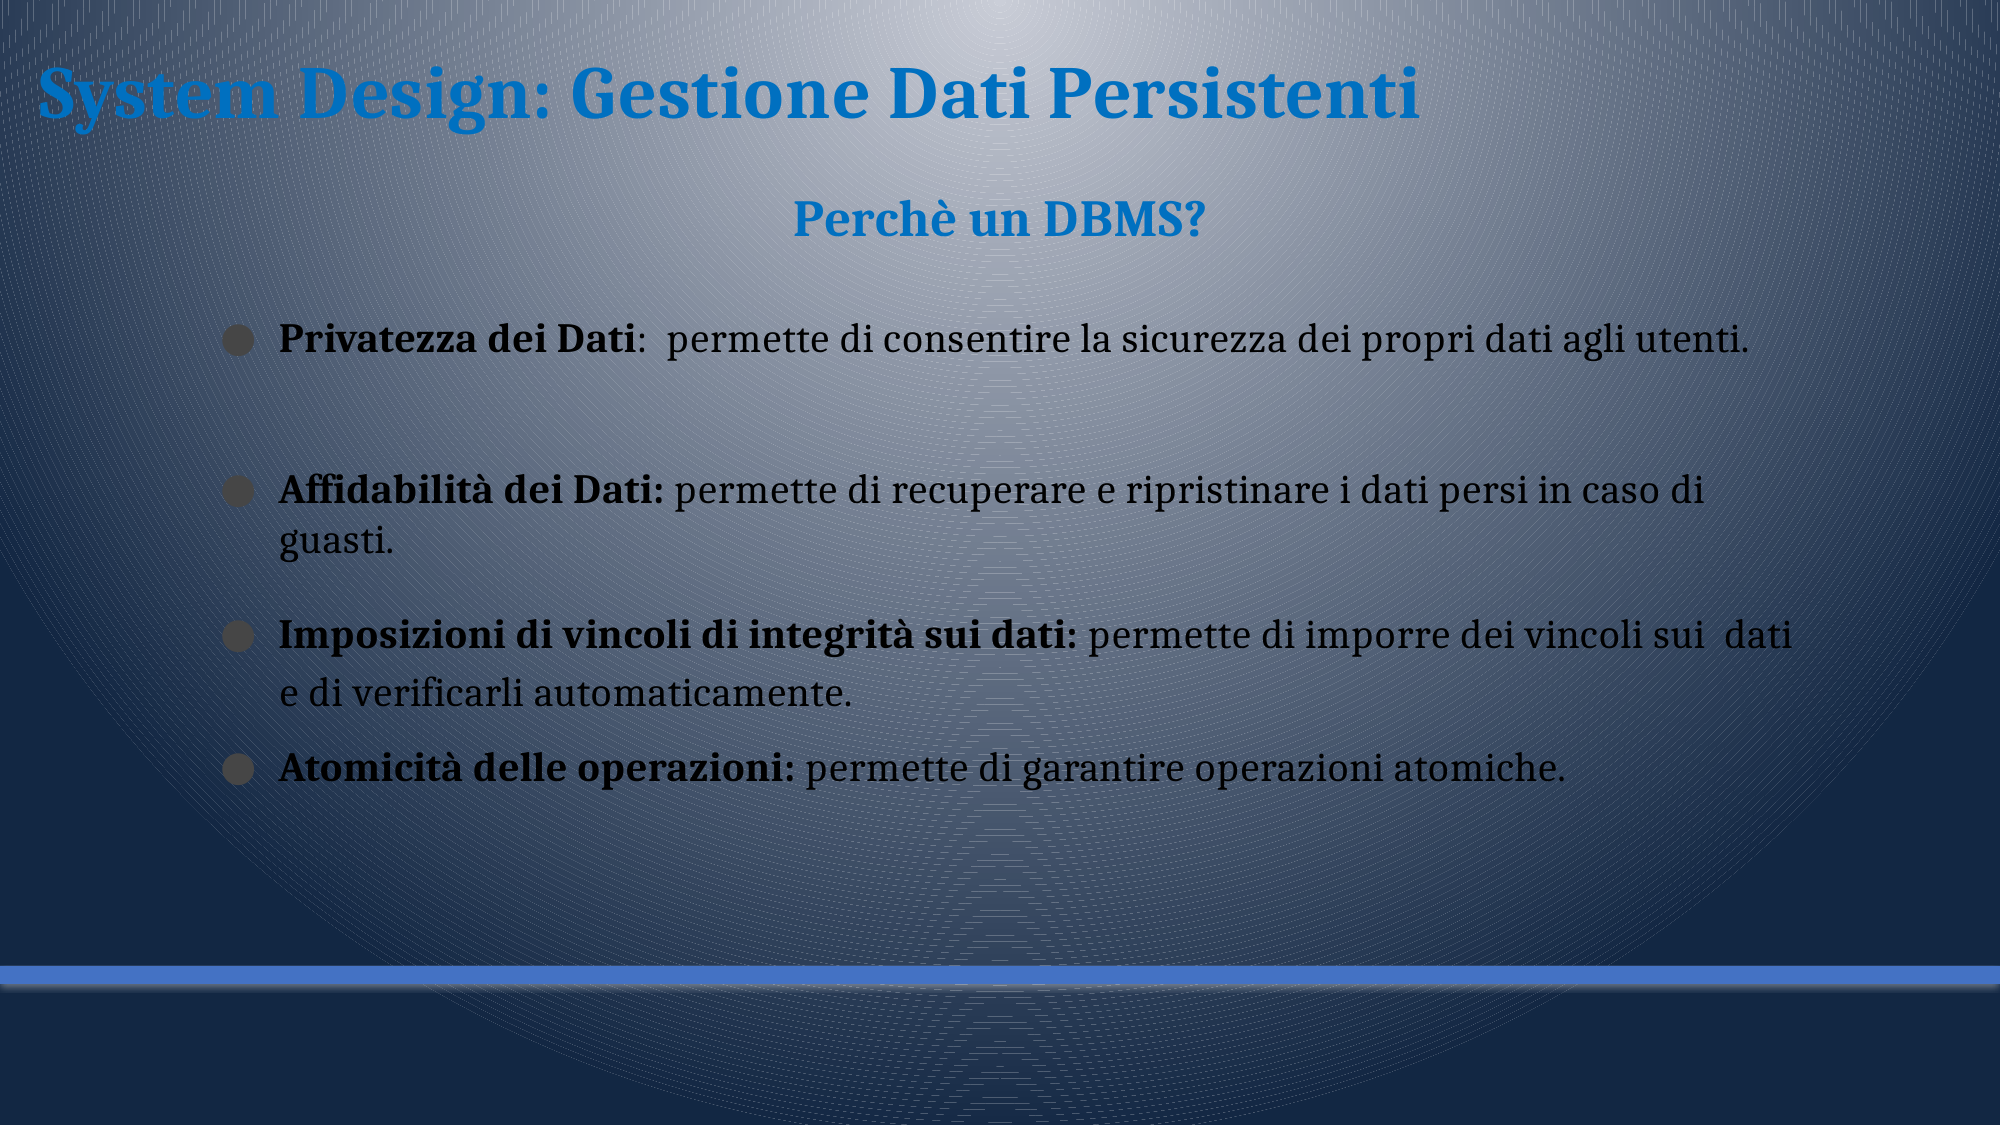

System Design: Gestione Dati Persistenti
Perchè un DBMS?
Privatezza dei Dati:  permette di consentire la sicurezza dei propri dati agli utenti.
Affidabilità dei Dati: permette di recuperare e ripristinare i dati persi in caso di guasti.
Imposizioni di vincoli di integrità sui dati: permette di imporre dei vincoli sui  dati e di verificarli automaticamente.
Atomicità delle operazioni: permette di garantire operazioni atomiche.